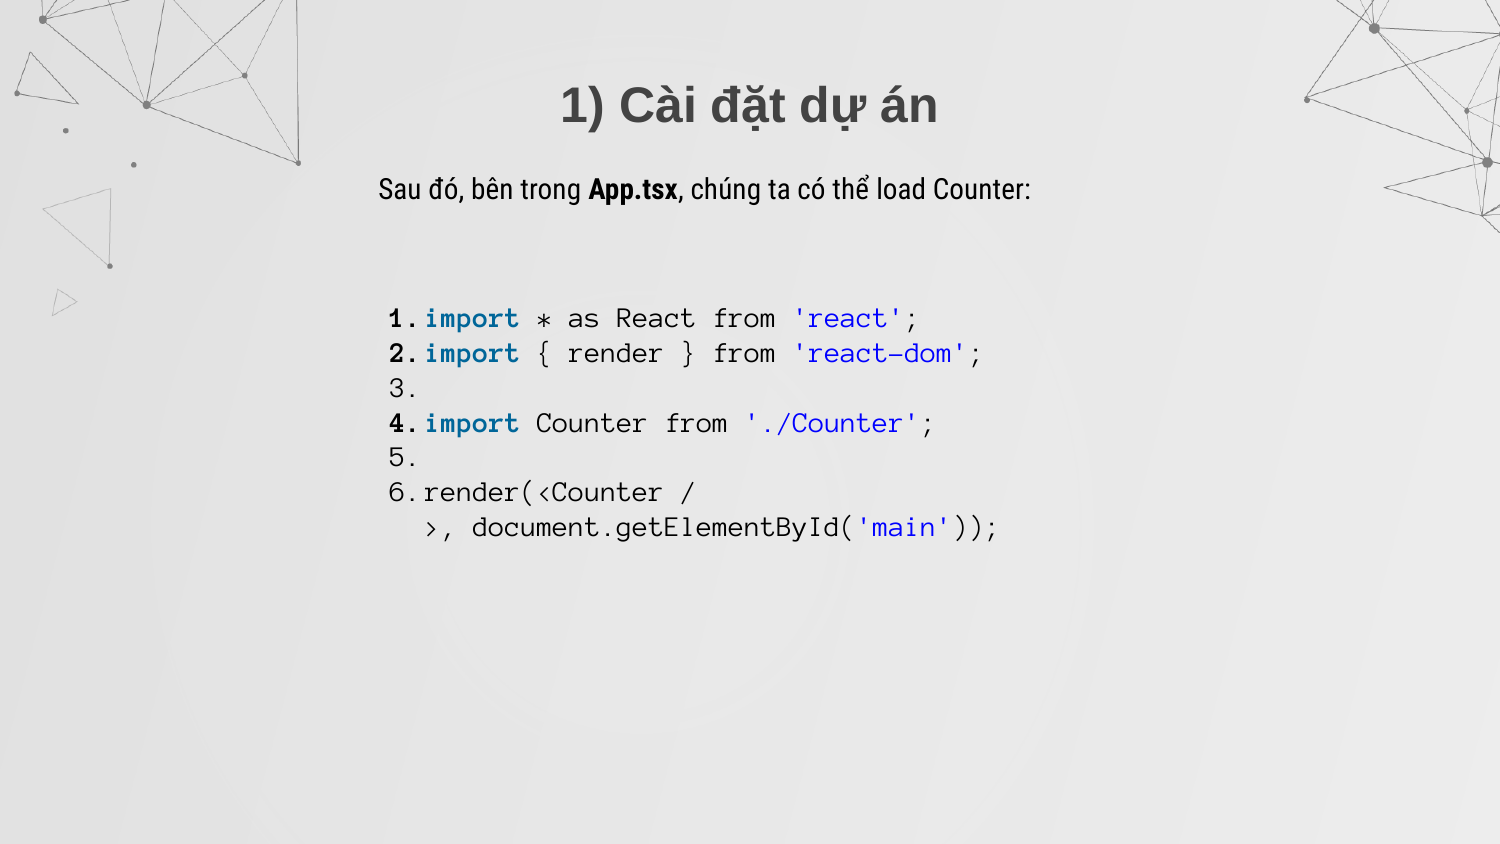

# 1) Cài đặt dự án
Sau đó, bên trong App.tsx, chúng ta có thể load Counter:
import * as React from 'react';
import { render } from 'react-dom';

import Counter from './Counter';

render(<Counter />, document.getElementById('main'));